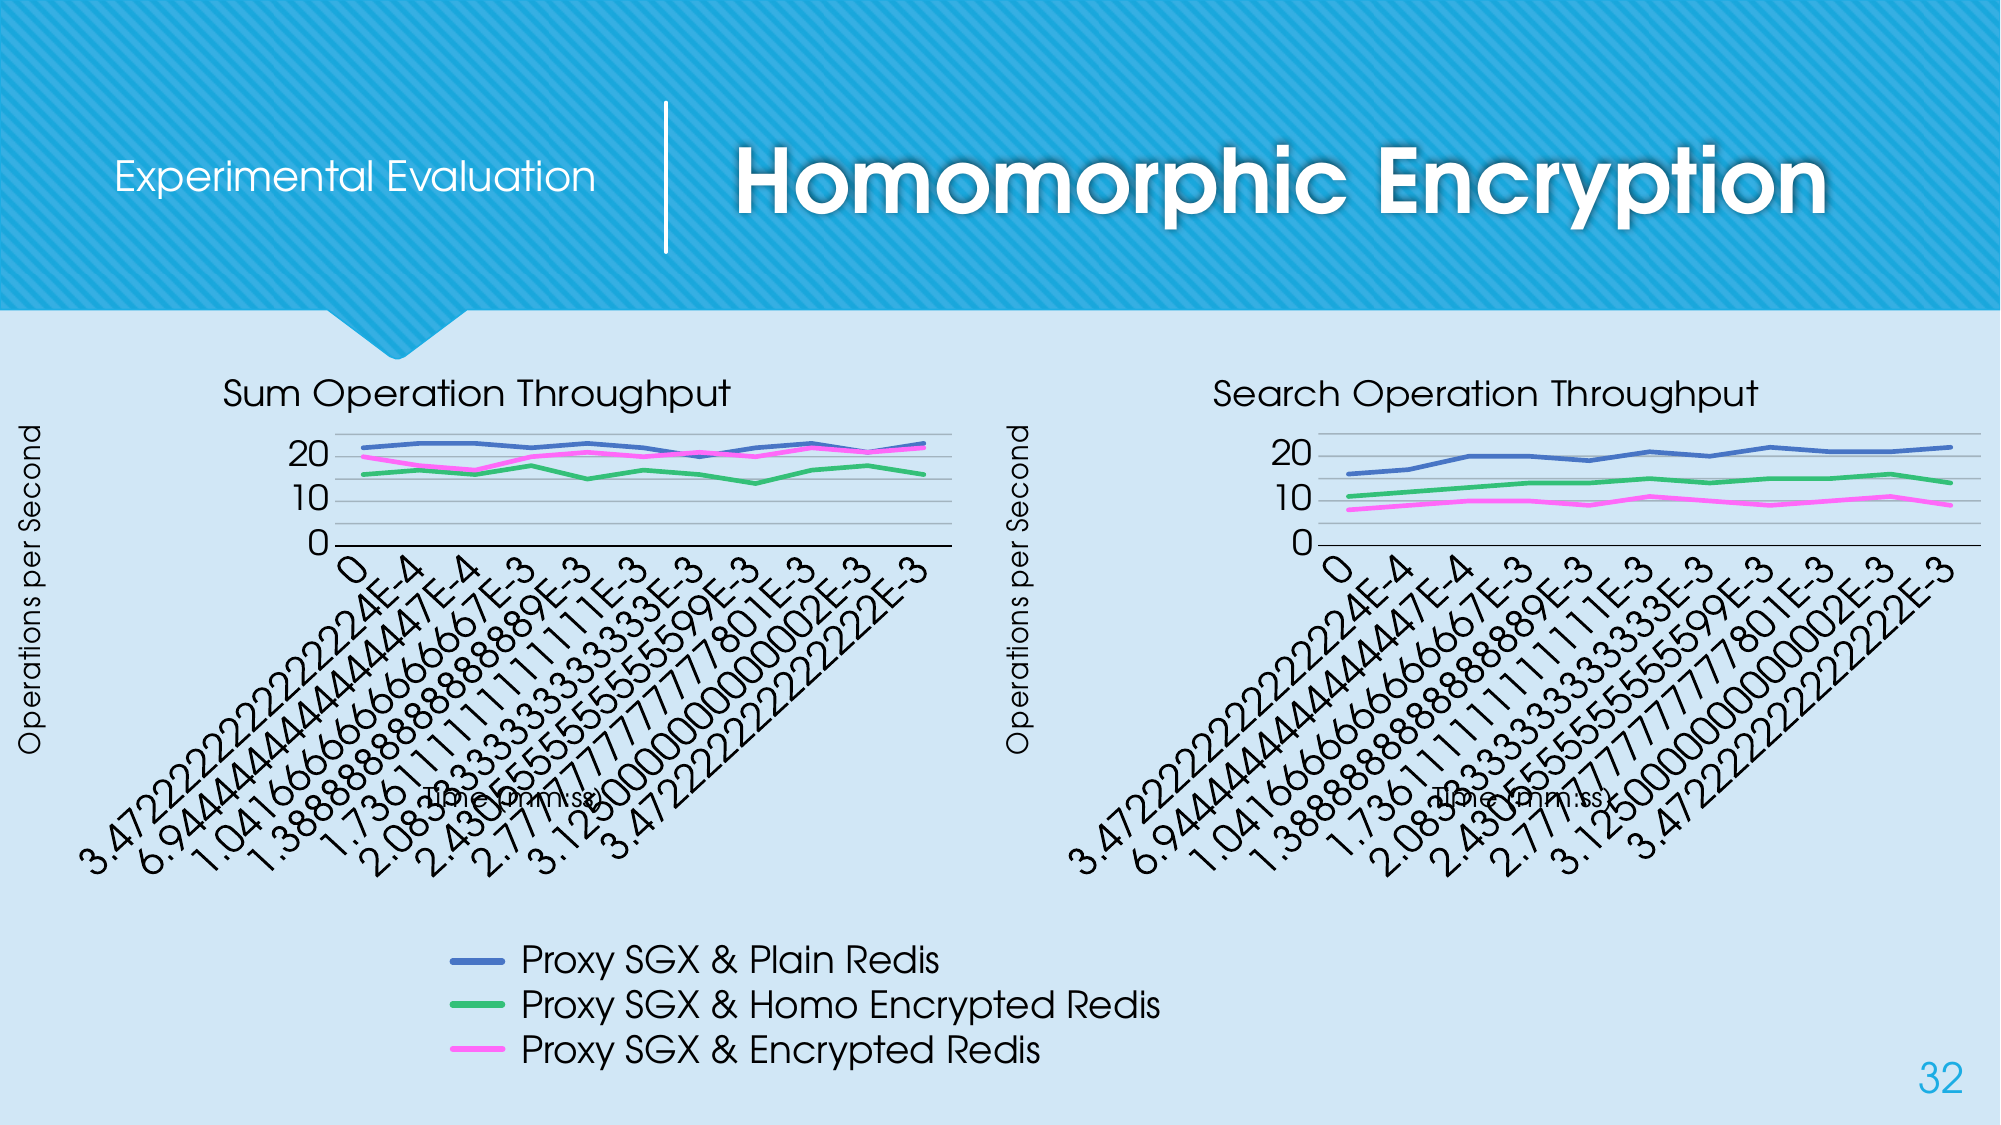

Experimental Evaluation
# Homomorphic Encryption

### Chart: Sum Operation Throughput

| Category | Proxy SGX & Plain Redis | Proxy SGX & Homo Encrypted Redis | Proxy SGX & Encrypted Redis |
|---|---|---|---|
| 0 | 22.0 | 16.0 | 20.0 |
| 3.4722222222222224E-4 | 23.0 | 17.0 | 18.0 |
| 6.9444444444444447E-4 | 23.0 | 16.0 | 17.0 |
| 1.0416666666666667E-3 | 22.0 | 18.0 | 20.0 |
| 1.3888888888888889E-3 | 23.0 | 15.0 | 21.0 |
| 1.736111111111111E-3 | 22.0 | 17.0 | 20.0 |
| 2.0833333333333333E-3 | 20.0 | 16.0 | 21.0 |
| 2.4305555555555599E-3 | 22.0 | 14.0 | 20.0 |
| 2.7777777777777801E-3 | 23.0 | 17.0 | 22.0 |
| 3.1250000000000002E-3 | 21.0 | 18.0 | 21.0 |
| 3.472222222222222E-3 | 23.0 | 16.0 | 22.0 |

### Chart: Search Operation Throughput

| Category | Proxy SGX & Plain Redis | Proxy SGX & Homo Encrypted Redis | Proxy SGX & Encrypted Redis |
|---|---|---|---|
| 0 | 16.0 | 11.0 | 8.0 |
| 3.4722222222222224E-4 | 17.0 | 12.0 | 9.0 |
| 6.9444444444444447E-4 | 20.0 | 13.0 | 10.0 |
| 1.0416666666666667E-3 | 20.0 | 14.0 | 10.0 |
| 1.3888888888888889E-3 | 19.0 | 14.0 | 9.0 |
| 1.736111111111111E-3 | 21.0 | 15.0 | 11.0 |
| 2.0833333333333333E-3 | 20.0 | 14.0 | 10.0 |
| 2.4305555555555599E-3 | 22.0 | 15.0 | 9.0 |
| 2.7777777777777801E-3 | 21.0 | 15.0 | 10.0 |
| 3.1250000000000002E-3 | 21.0 | 16.0 | 11.0 |
| 3.472222222222222E-3 | 22.0 | 14.0 | 9.0 |
Proxy SGX & Plain Redis
Proxy SGX & Homo Encrypted Redis
Proxy SGX & Encrypted Redis
32